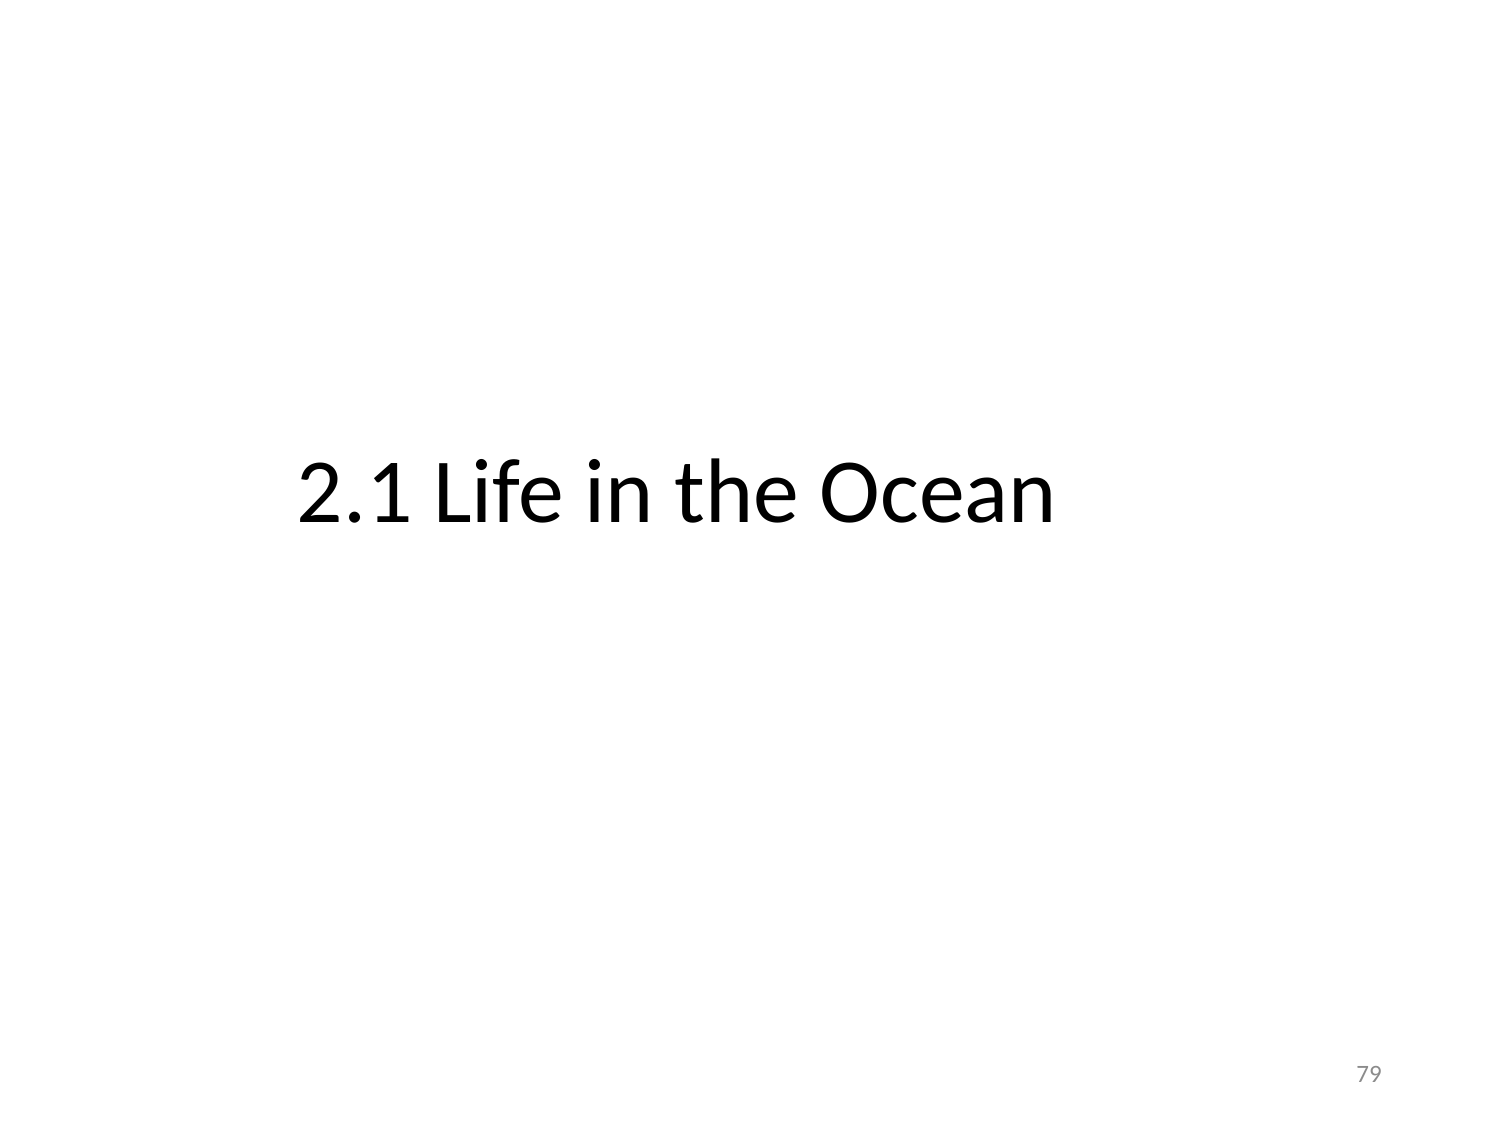

# 2.1 Life in the Ocean
79